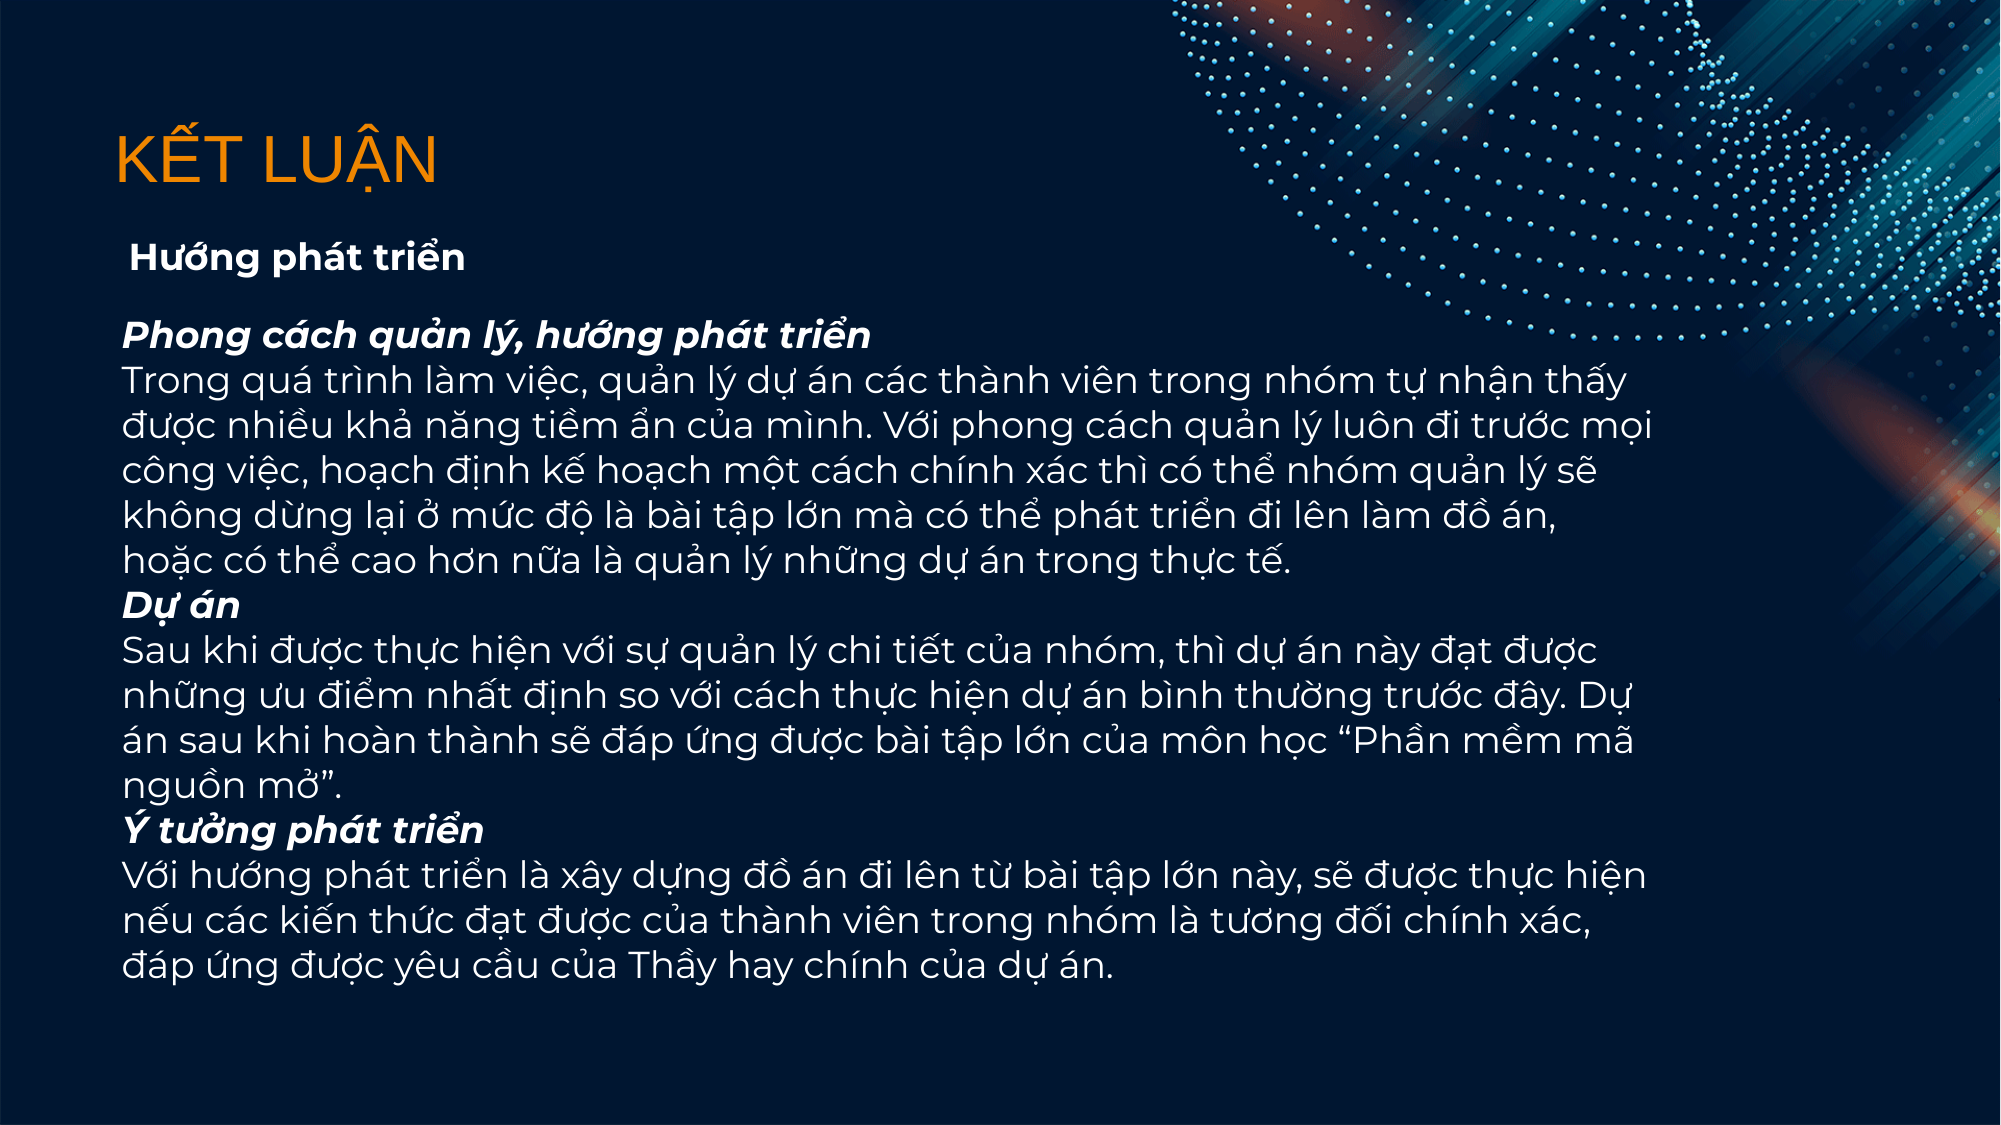

KẾT LUẬN
Hướng phát triển
Phong cách quản lý, hướng phát triển
Trong quá trình làm việc, quản lý dự án các thành viên trong nhóm tự nhận thấy được nhiều khả năng tiềm ẩn của mình. Với phong cách quản lý luôn đi trước mọi công việc, hoạch định kế hoạch một cách chính xác thì có thể nhóm quản lý sẽ không dừng lại ở mức độ là bài tập lớn mà có thể phát triển đi lên làm đồ án, hoặc có thể cao hơn nữa là quản lý những dự án trong thực tế.
Dự án
Sau khi được thực hiện với sự quản lý chi tiết của nhóm, thì dự án này đạt được những ưu điểm nhất định so với cách thực hiện dự án bình thường trước đây. Dự án sau khi hoàn thành sẽ đáp ứng được bài tập lớn của môn học “Phần mềm mã nguồn mở”.
Ý tưởng phát triển
Với hướng phát triển là xây dựng đồ án đi lên từ bài tập lớn này, sẽ được thực hiện nếu các kiến thức đạt được của thành viên trong nhóm là tương đối chính xác, đáp ứng được yêu cầu của Thầy hay chính của dự án.